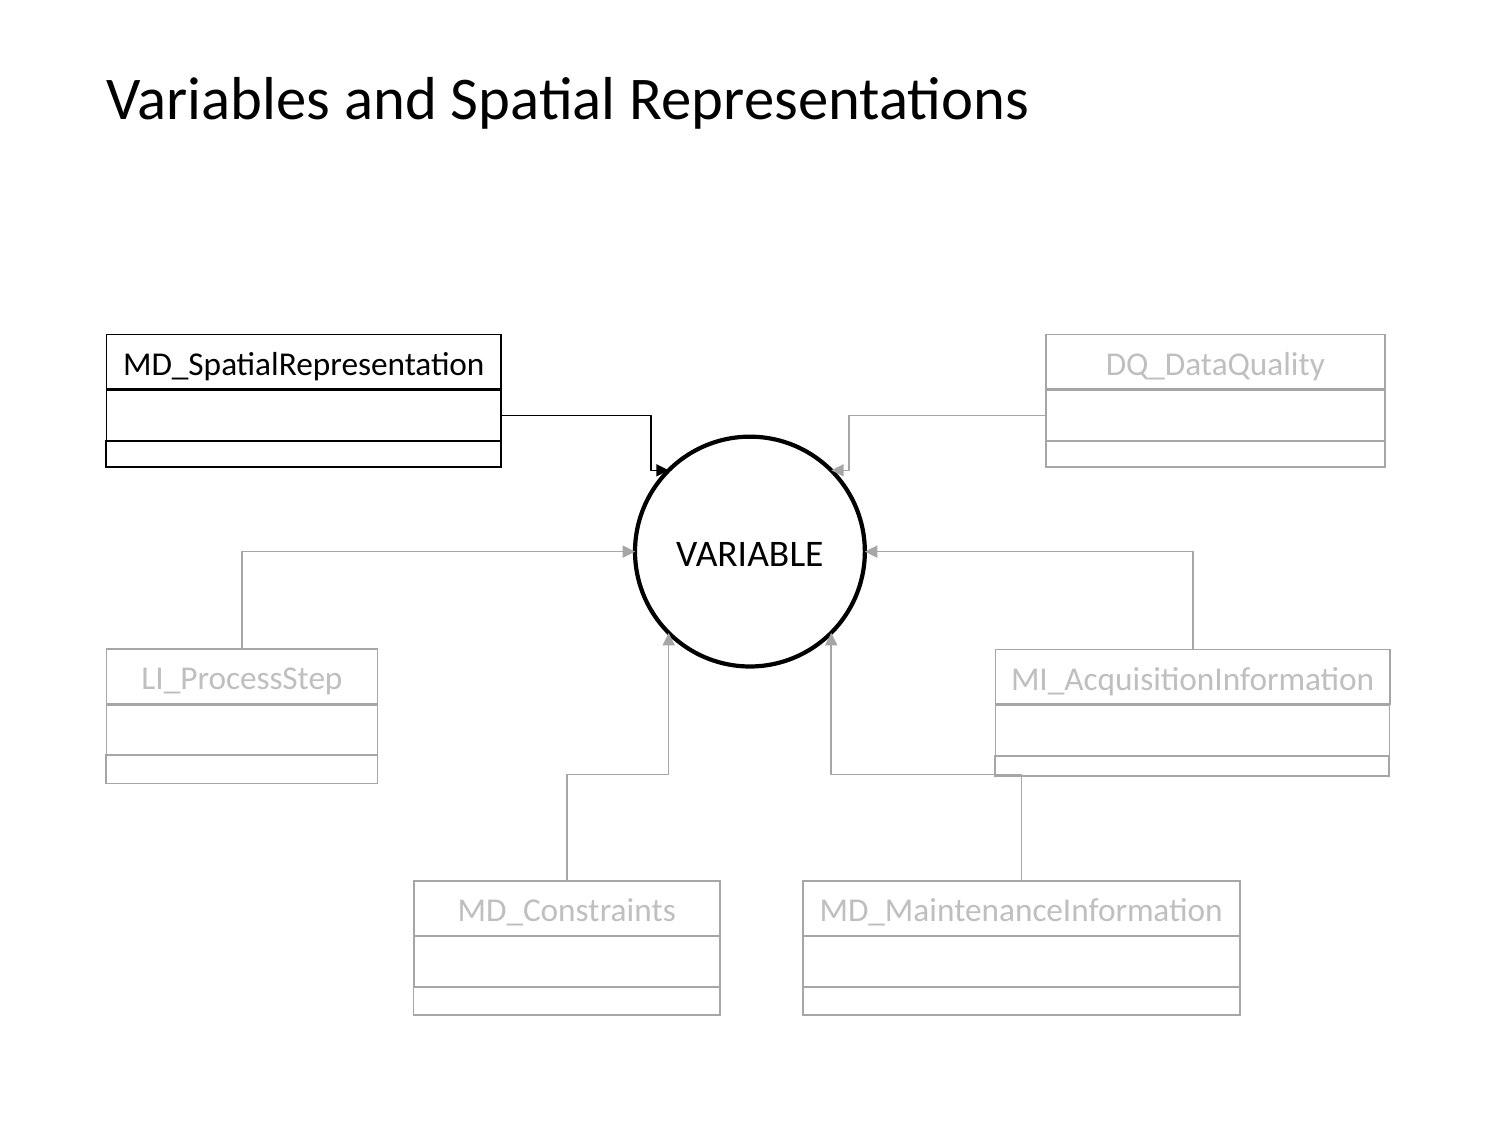

# Variables and Spatial Representations
MD_SpatialRepresentation

DQ_DataQuality

VARIABLE
LI_ProcessStep

MI_AcquisitionInformation

MD_Constraints

MD_MaintenanceInformation